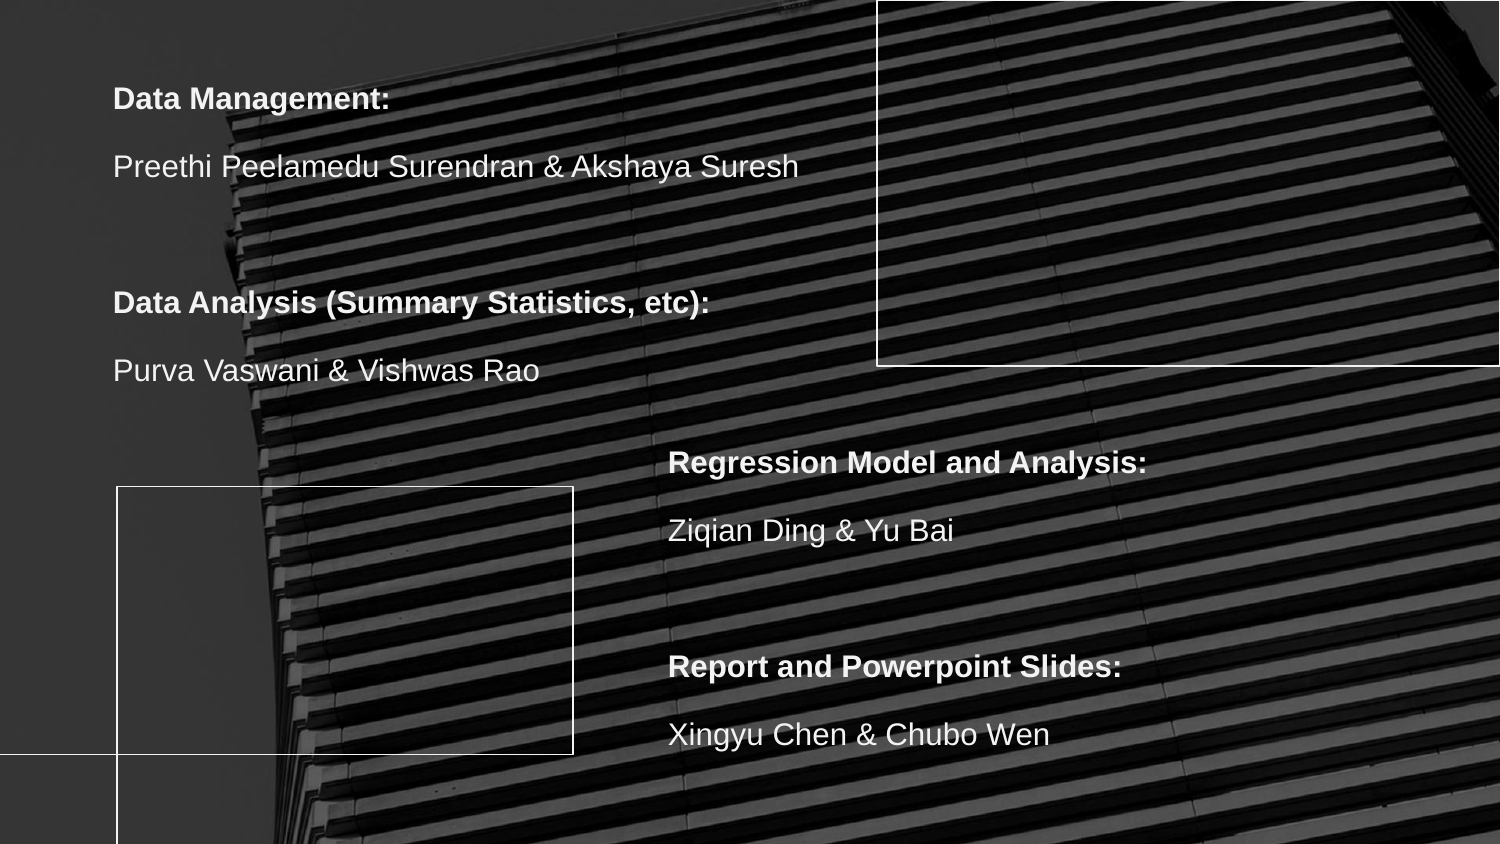

Data Management:
Preethi Peelamedu Surendran & Akshaya Suresh

Data Analysis (Summary Statistics, etc):
Purva Vaswani & Vishwas Rao

Regression Model and Analysis:
Ziqian Ding & Yu Bai

Report and Powerpoint Slides:
Xingyu Chen & Chubo Wen